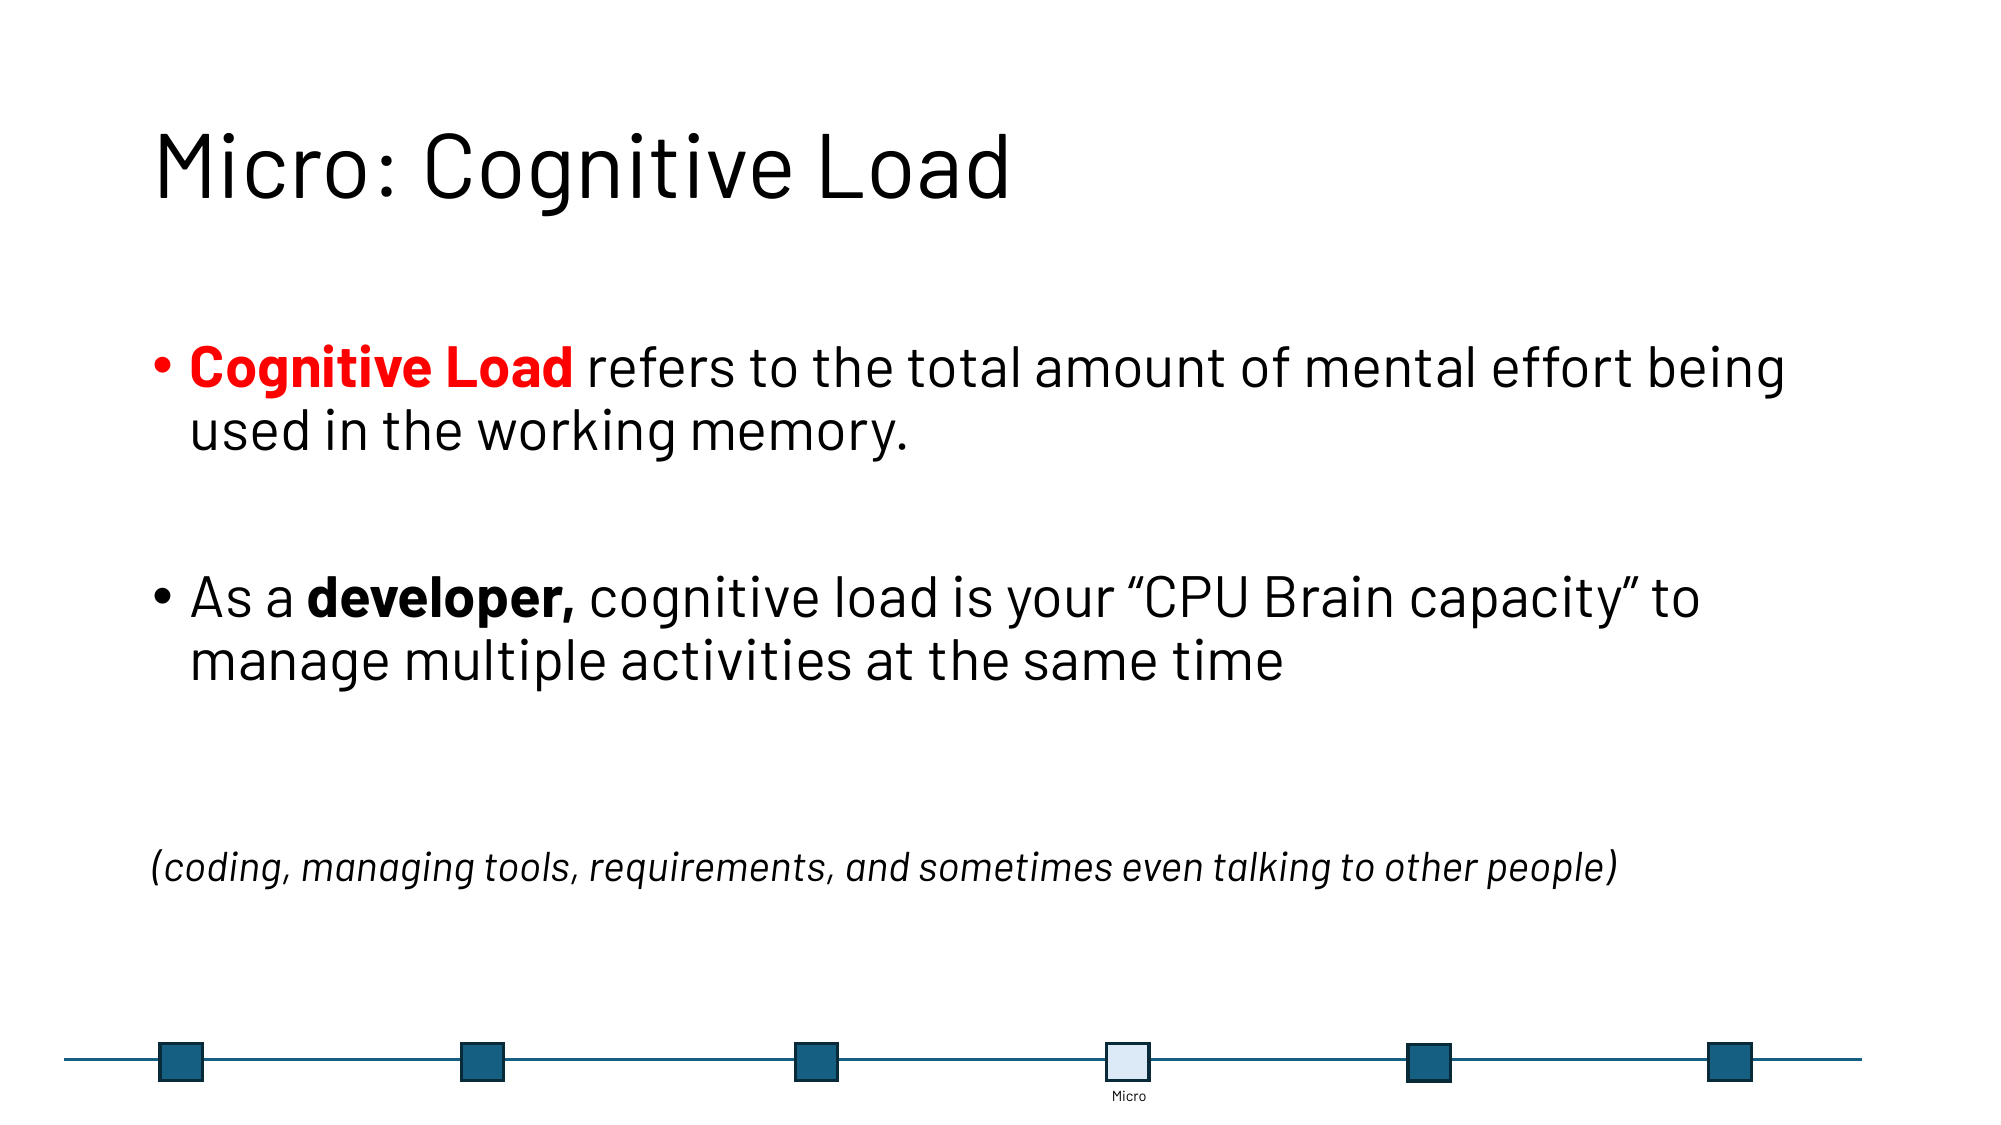

# Micro: Cognitive Load

Cognitive Load refers to the total amount of mental effort being used in the working memory.

As a developer, cognitive load is your “CPU Brain capacity” to manage multiple activities at the same time

(coding, managing tools, requirements, and sometimes even talking to other people)

Micro